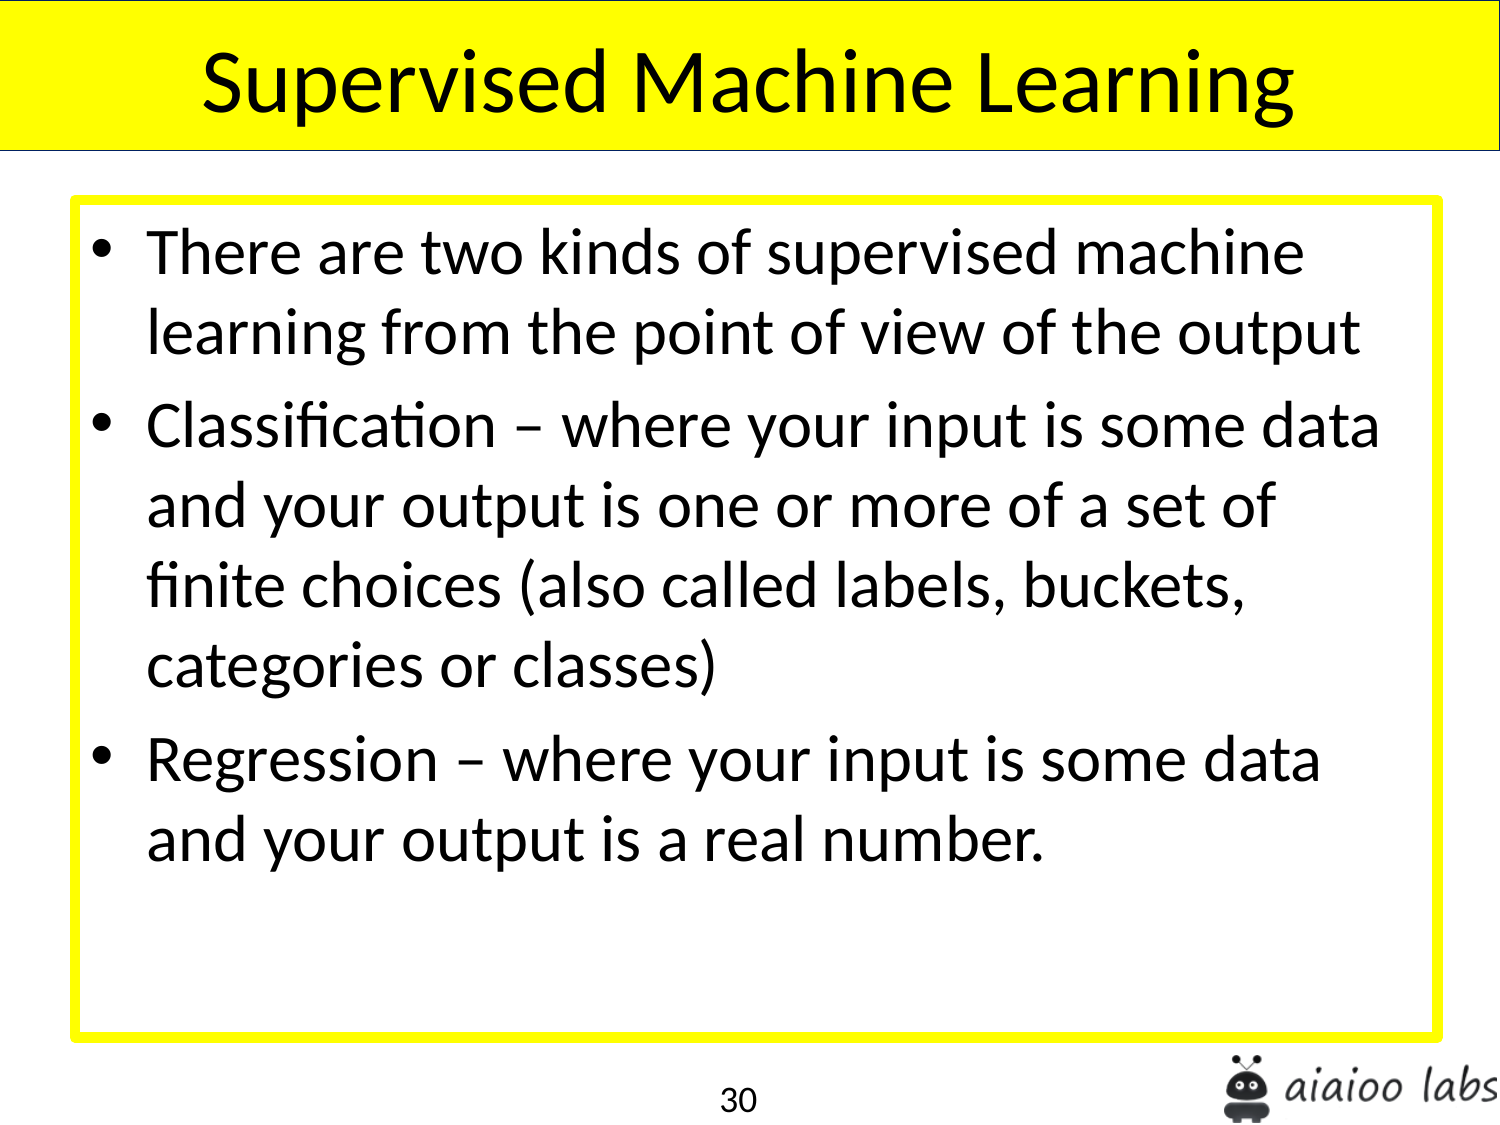

Supervised Machine Learning
There are two kinds of supervised machine learning from the point of view of the output
Classification – where your input is some data and your output is one or more of a set of finite choices (also called labels, buckets, categories or classes)
Regression – where your input is some data and your output is a real number.